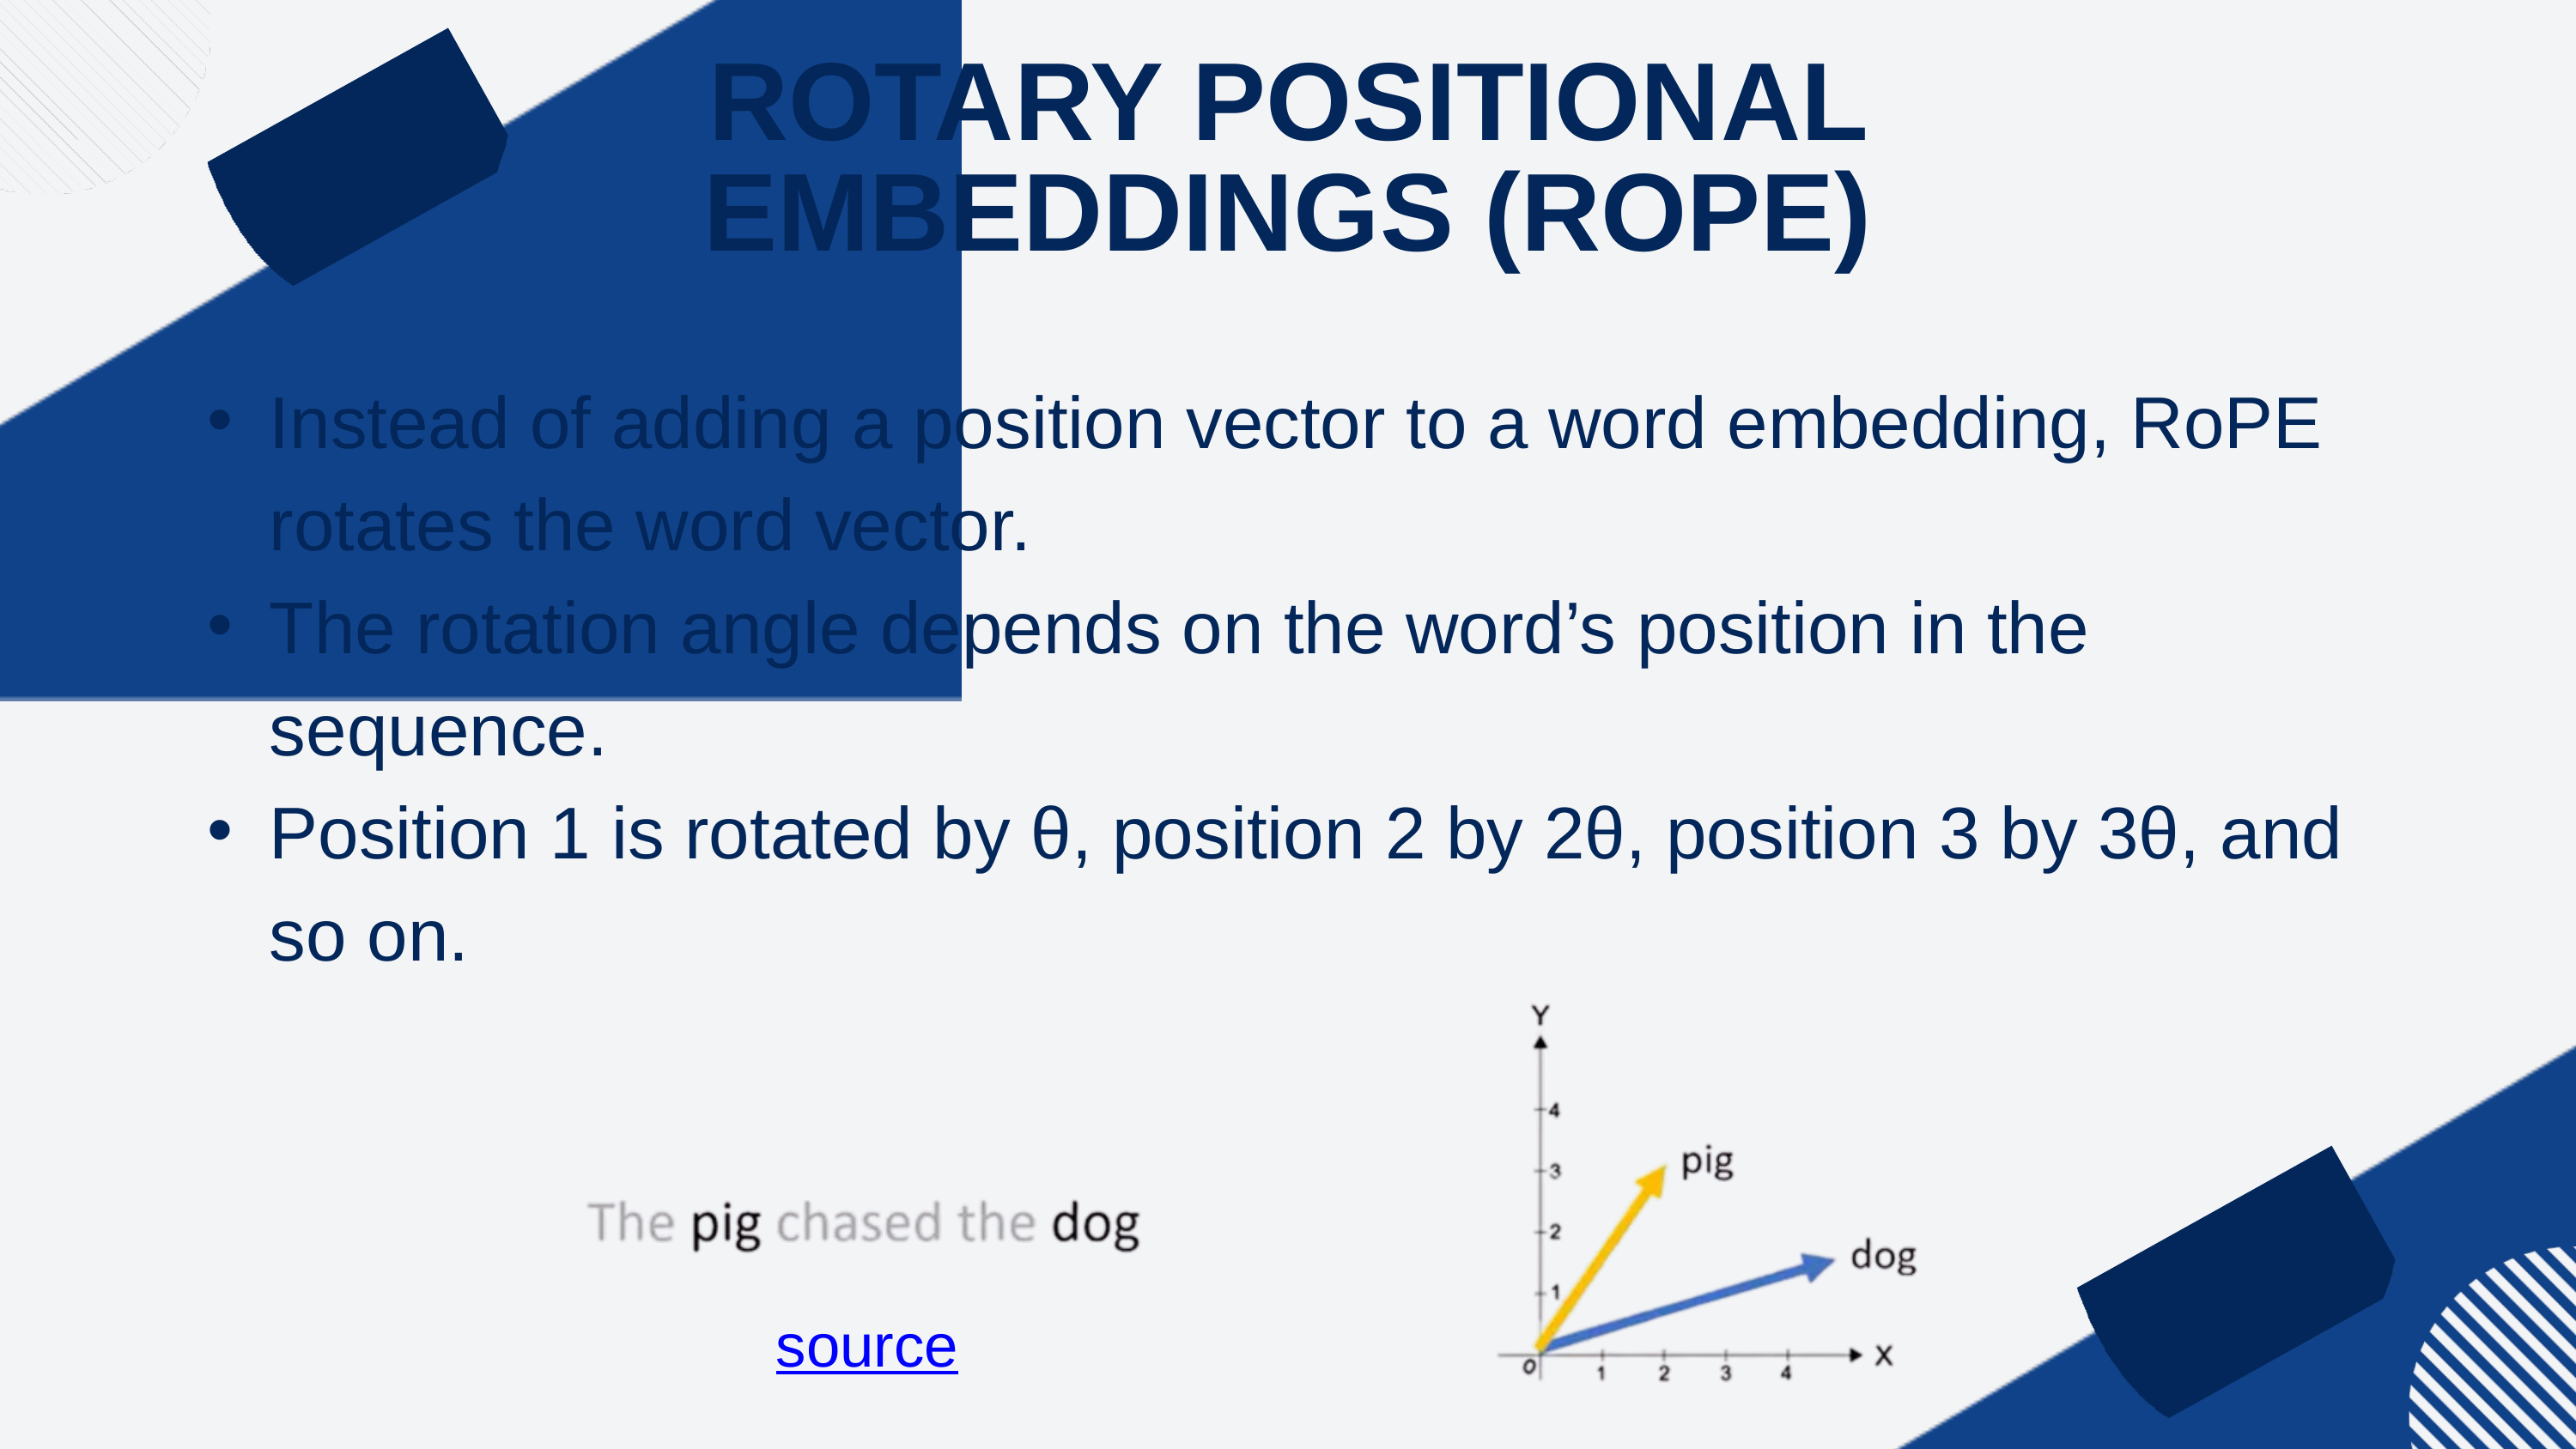

ROTARY POSITIONAL EMBEDDINGS (ROPE)

Instead of adding a position vector to a word embedding, RoPE rotates the word vector.
The rotation angle depends on the word’s position in the sequence.
Position 1 is rotated by θ, position 2 by 2θ, position 3 by 3θ, and so on.

source